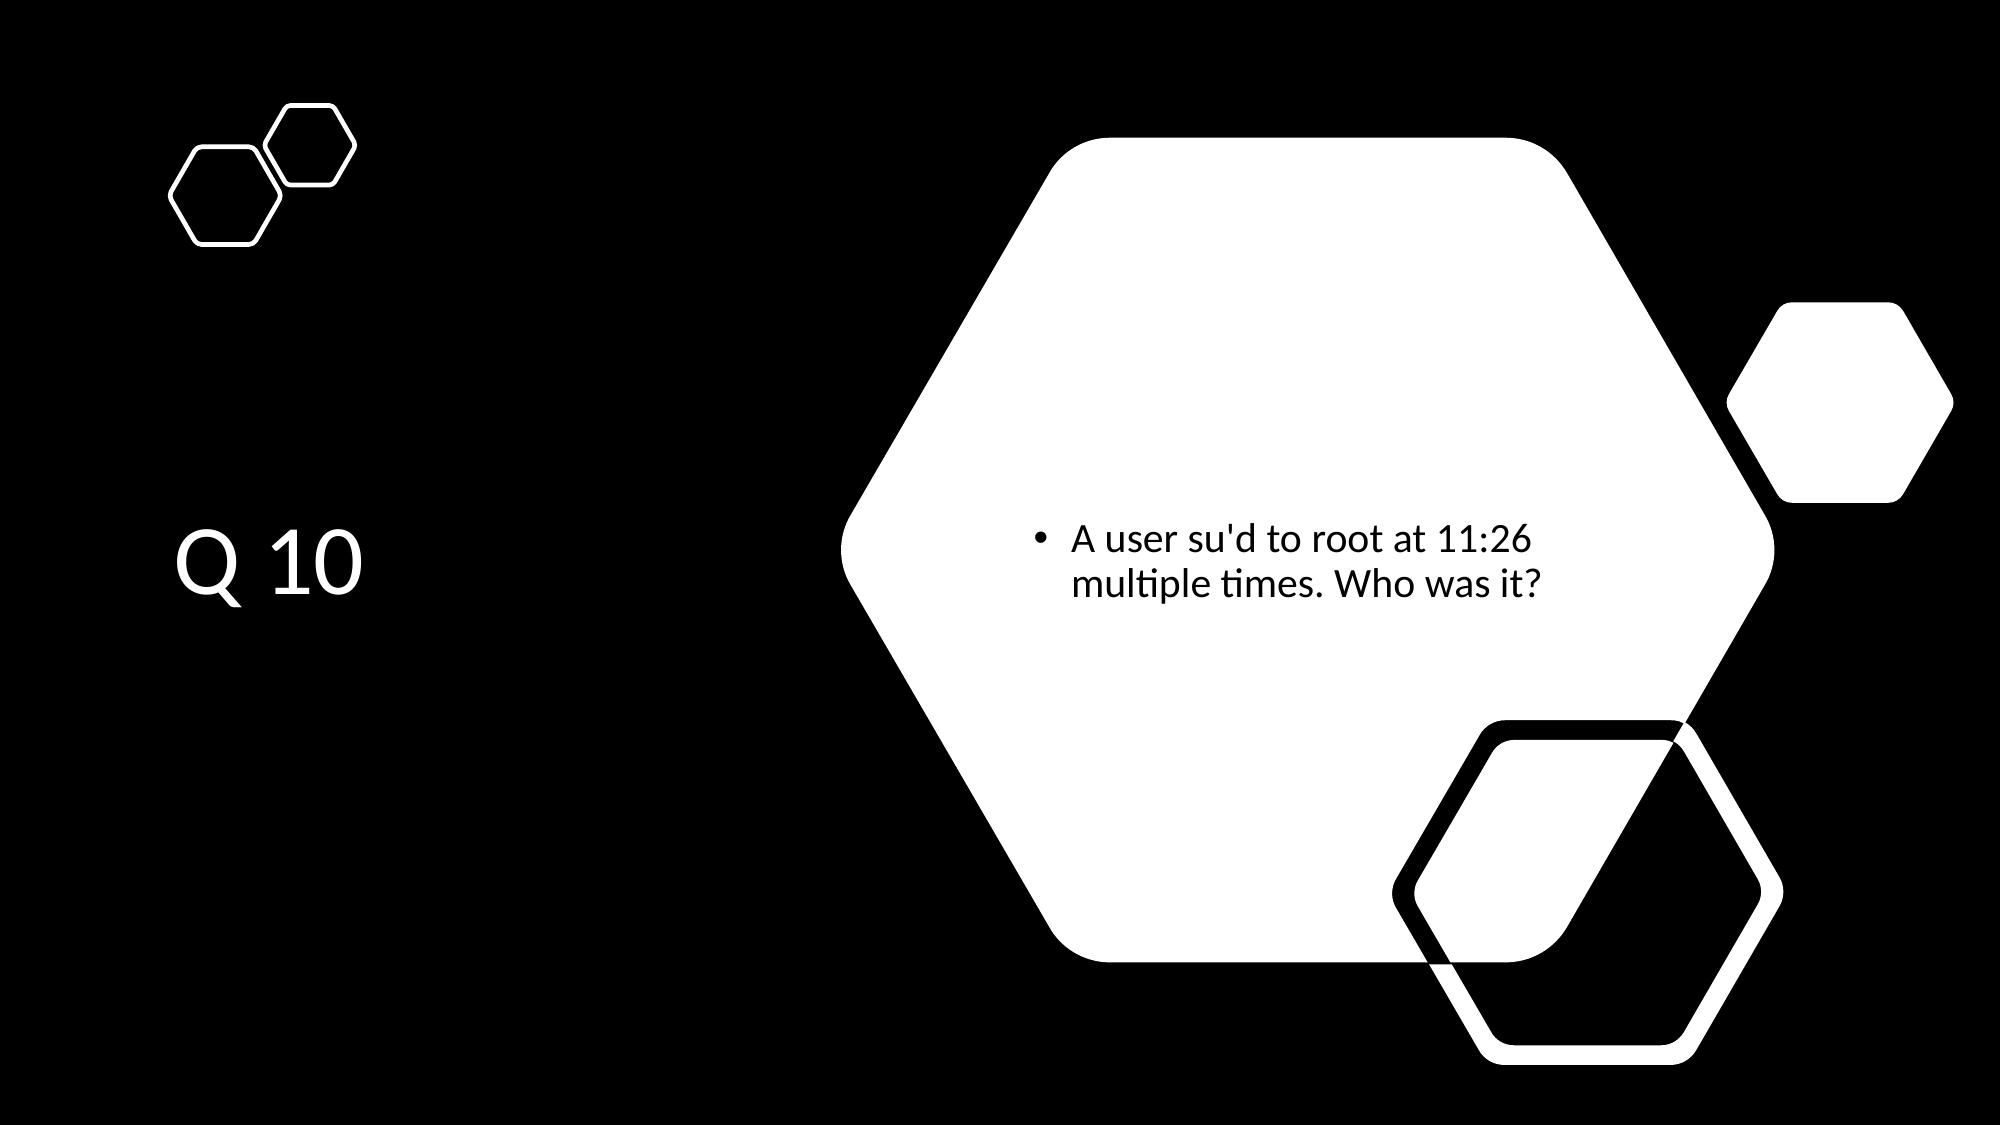

# Q 10
A user su'd to root at 11:26 multiple times. Who was it?